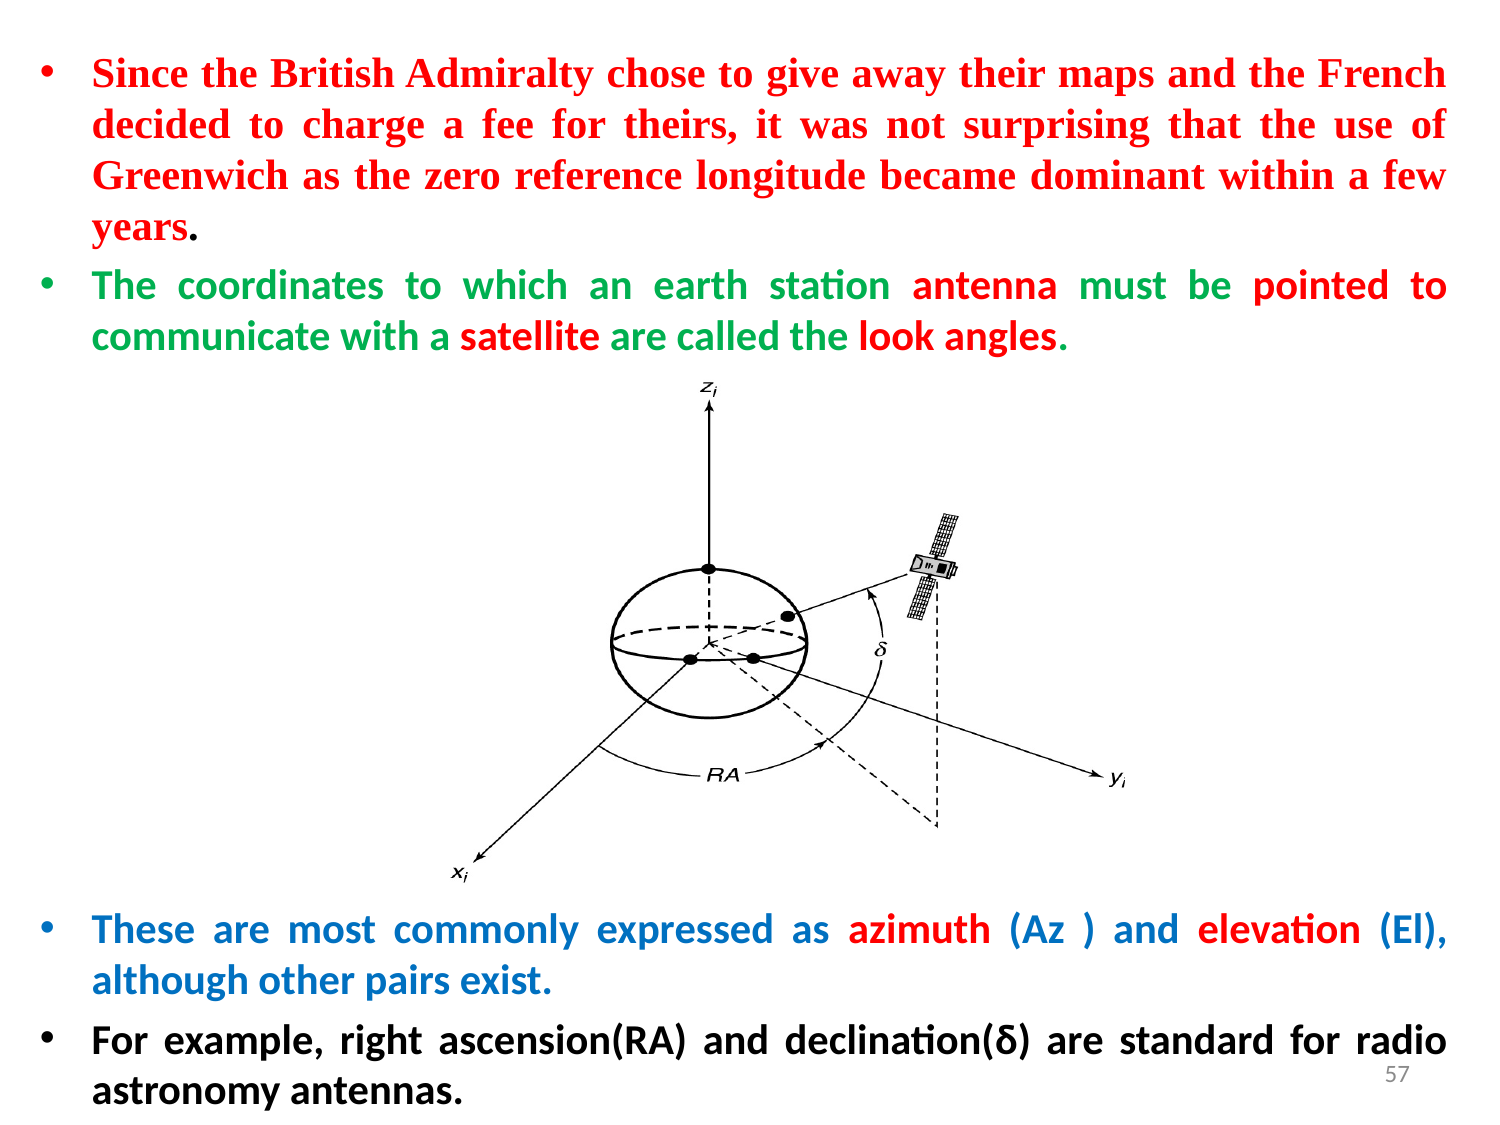

Since the British Admiralty chose to give away their maps and the French decided to charge a fee for theirs, it was not surprising that the use of Greenwich as the zero reference longitude became dominant within a few years.
The coordinates to which an earth station antenna must be pointed to communicate with a satellite are called the look angles.

These are most commonly expressed as azimuth (Az ) and elevation (El), although other pairs exist.
For example, right ascension(RA) and declination(δ) are standard for radio astronomy antennas.

57